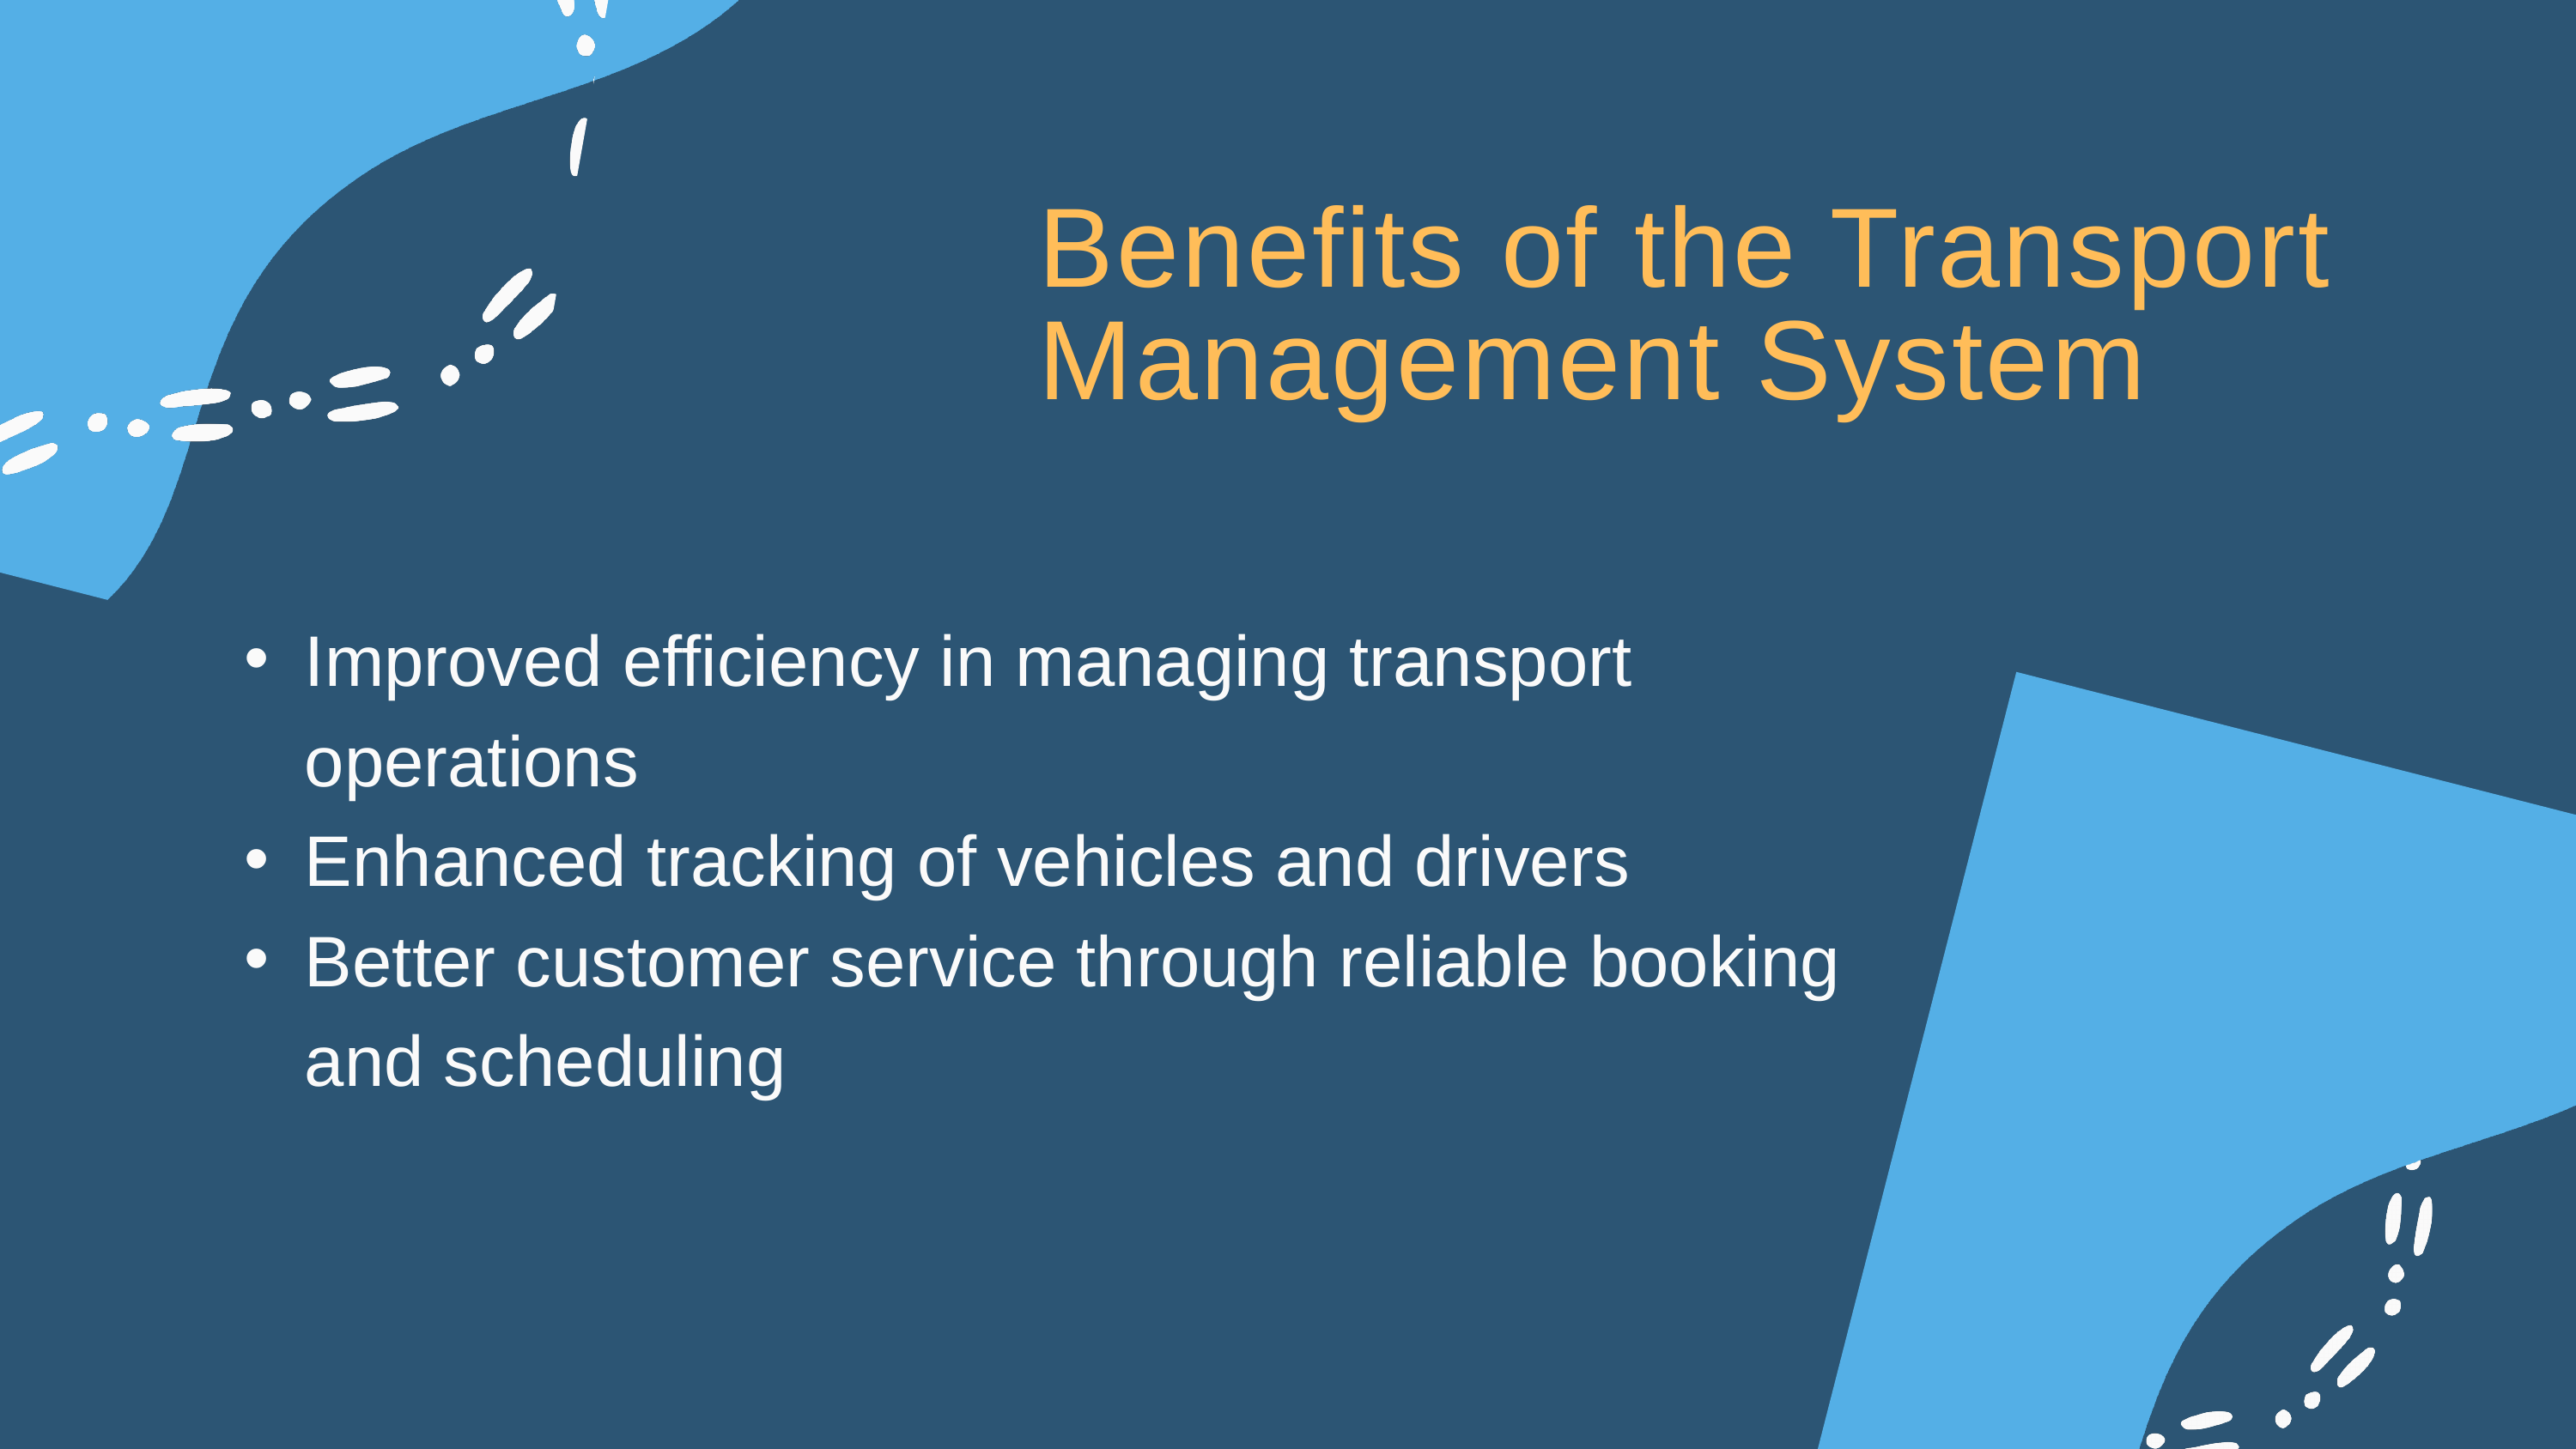

Benefits of the Transport Management System

Improved efficiency in managing transport operations
Enhanced tracking of vehicles and drivers
Better customer service through reliable booking and scheduling